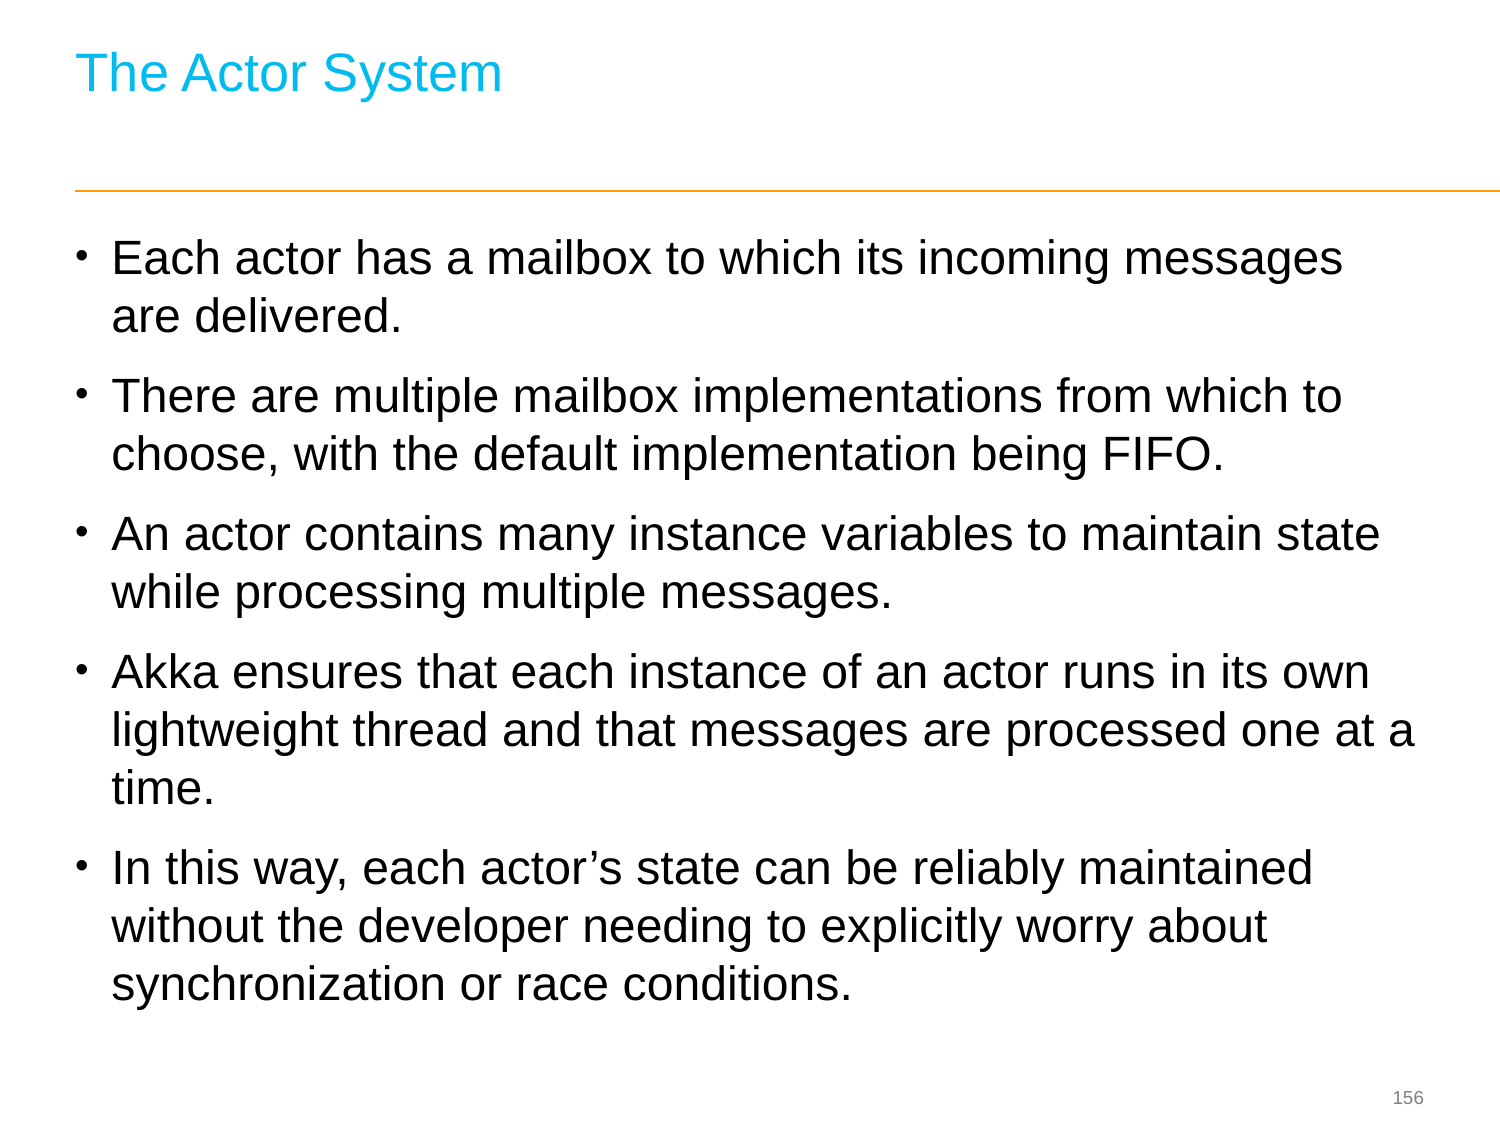

# The Actor System
Each actor has a mailbox to which its incoming messages are delivered.
There are multiple mailbox implementations from which to choose, with the default implementation being FIFO.
An actor contains many instance variables to maintain state while processing multiple messages.
Akka ensures that each instance of an actor runs in its own lightweight thread and that messages are processed one at a time.
In this way, each actor’s state can be reliably maintained without the developer needing to explicitly worry about synchronization or race conditions.